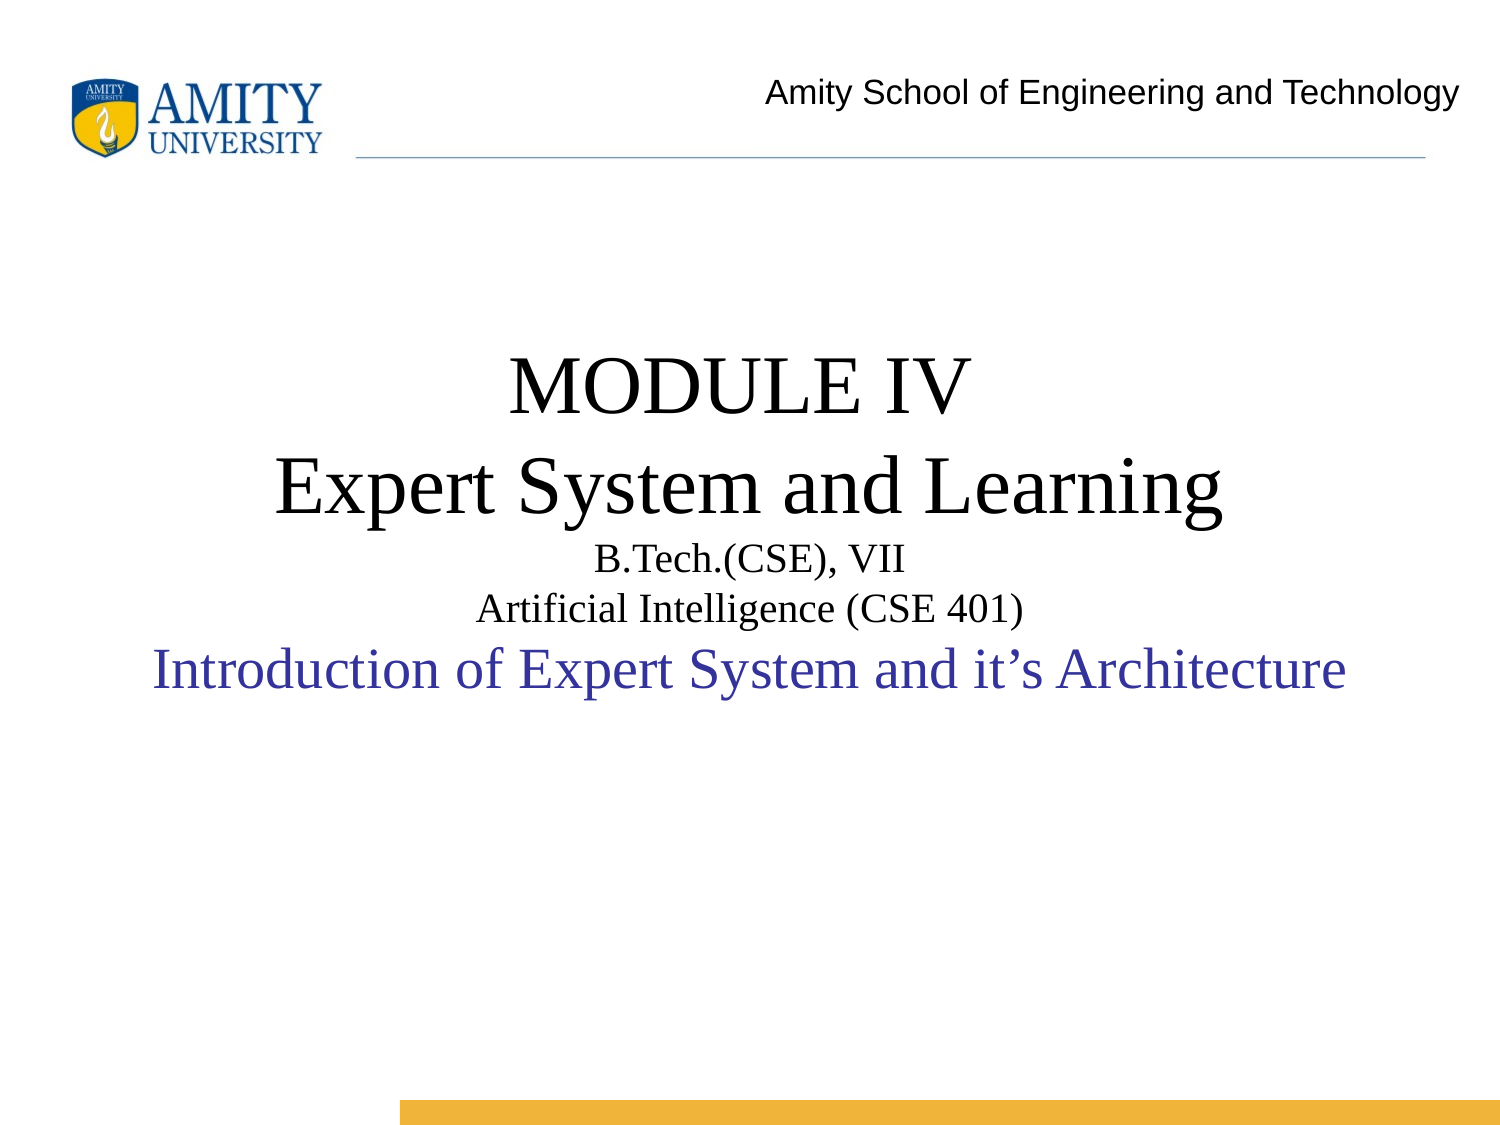

Amity School of Engineering and Technology
# MODULE IV Expert System and Learning B.Tech.(CSE), VII Artificial Intelligence (CSE 401) Introduction of Expert System and it’s Architecture